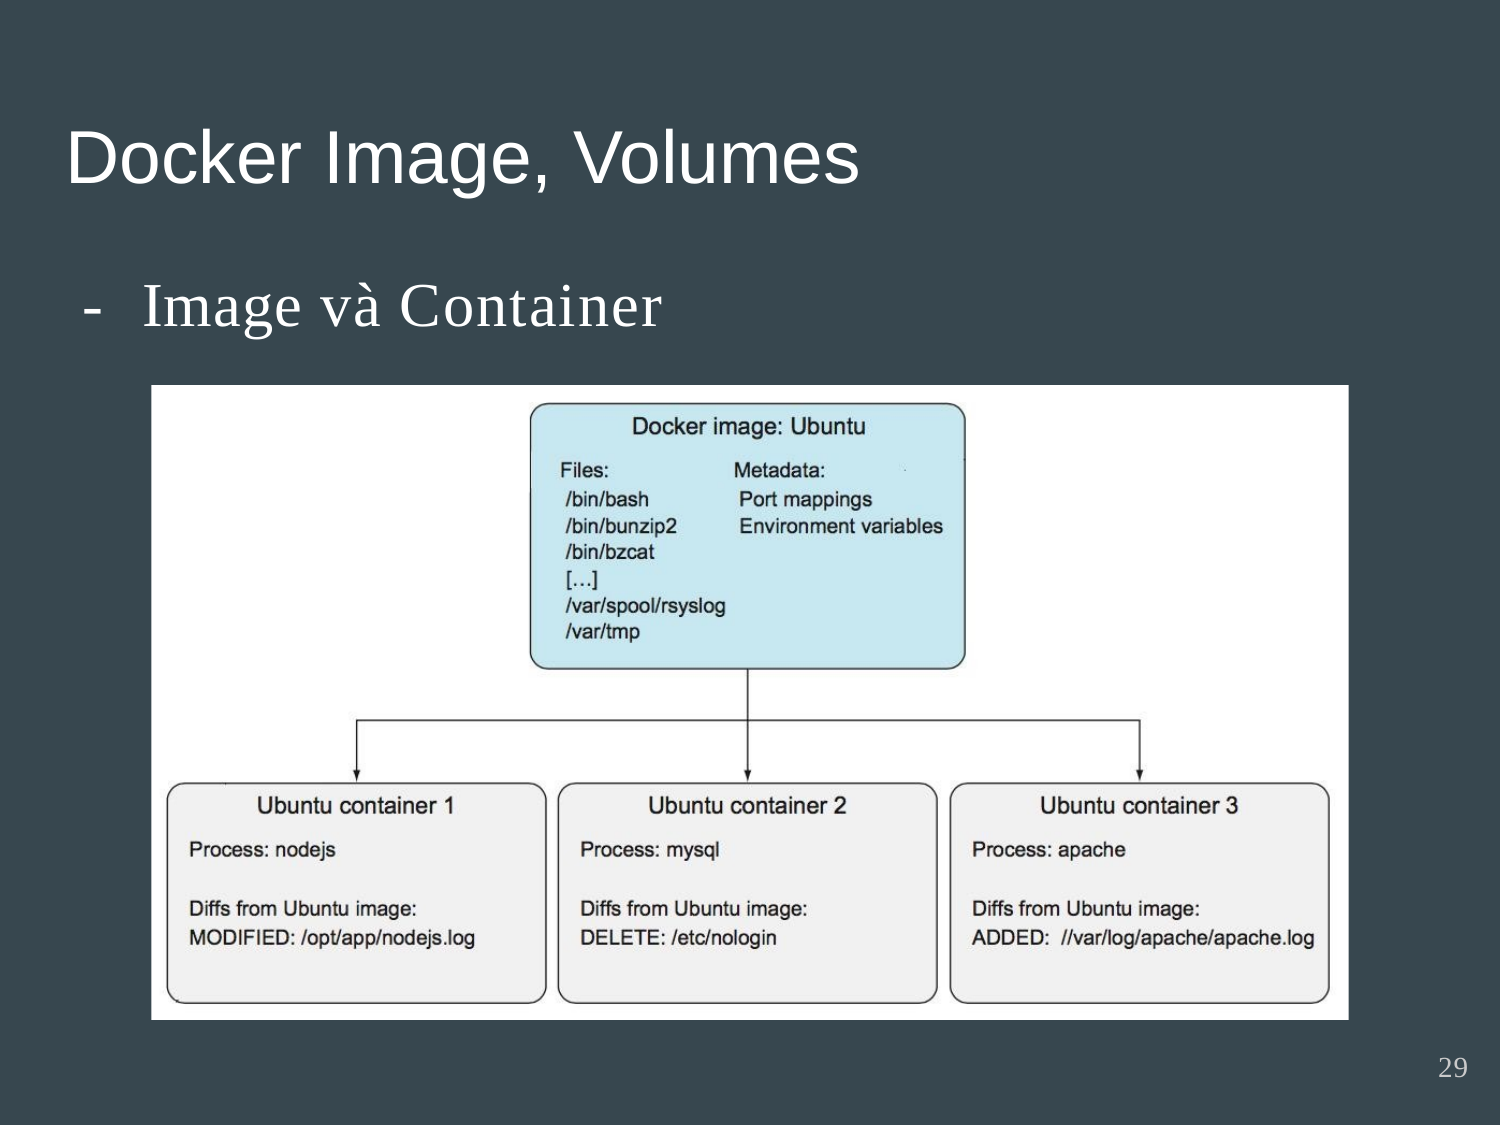

Docker Image, Volumes
-	Image và Container

29